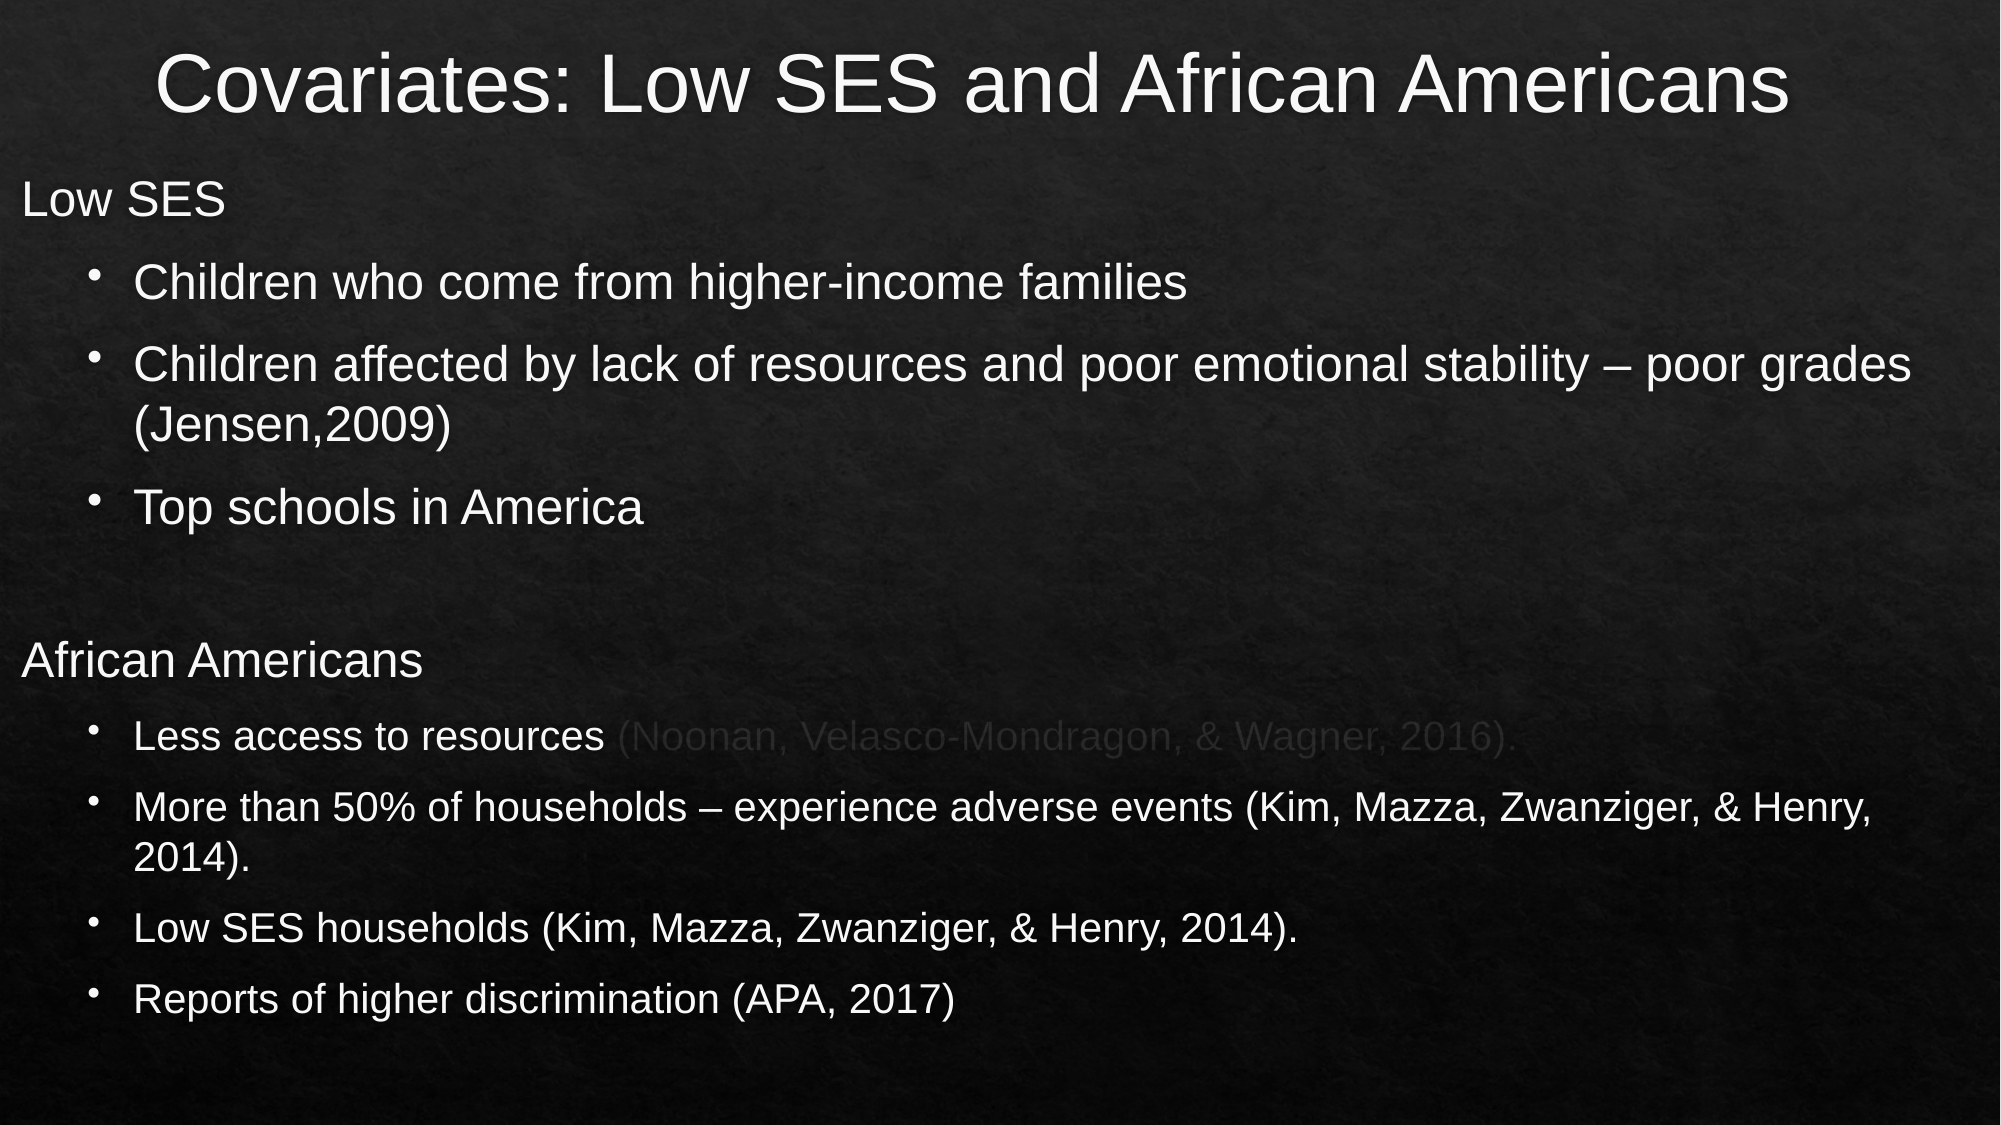

# Covariates: Low SES and African Americans
Low SES
Children who come from higher-income families
Children affected by lack of resources and poor emotional stability – poor grades (Jensen,2009)
Top schools in America

African Americans
Less access to resources (Noonan, Velasco-Mondragon, & Wagner, 2016).
More than 50% of households – experience adverse events (Kim, Mazza, Zwanziger, & Henry, 2014).
Low SES households (Kim, Mazza, Zwanziger, & Henry, 2014).
Reports of higher discrimination (APA, 2017)